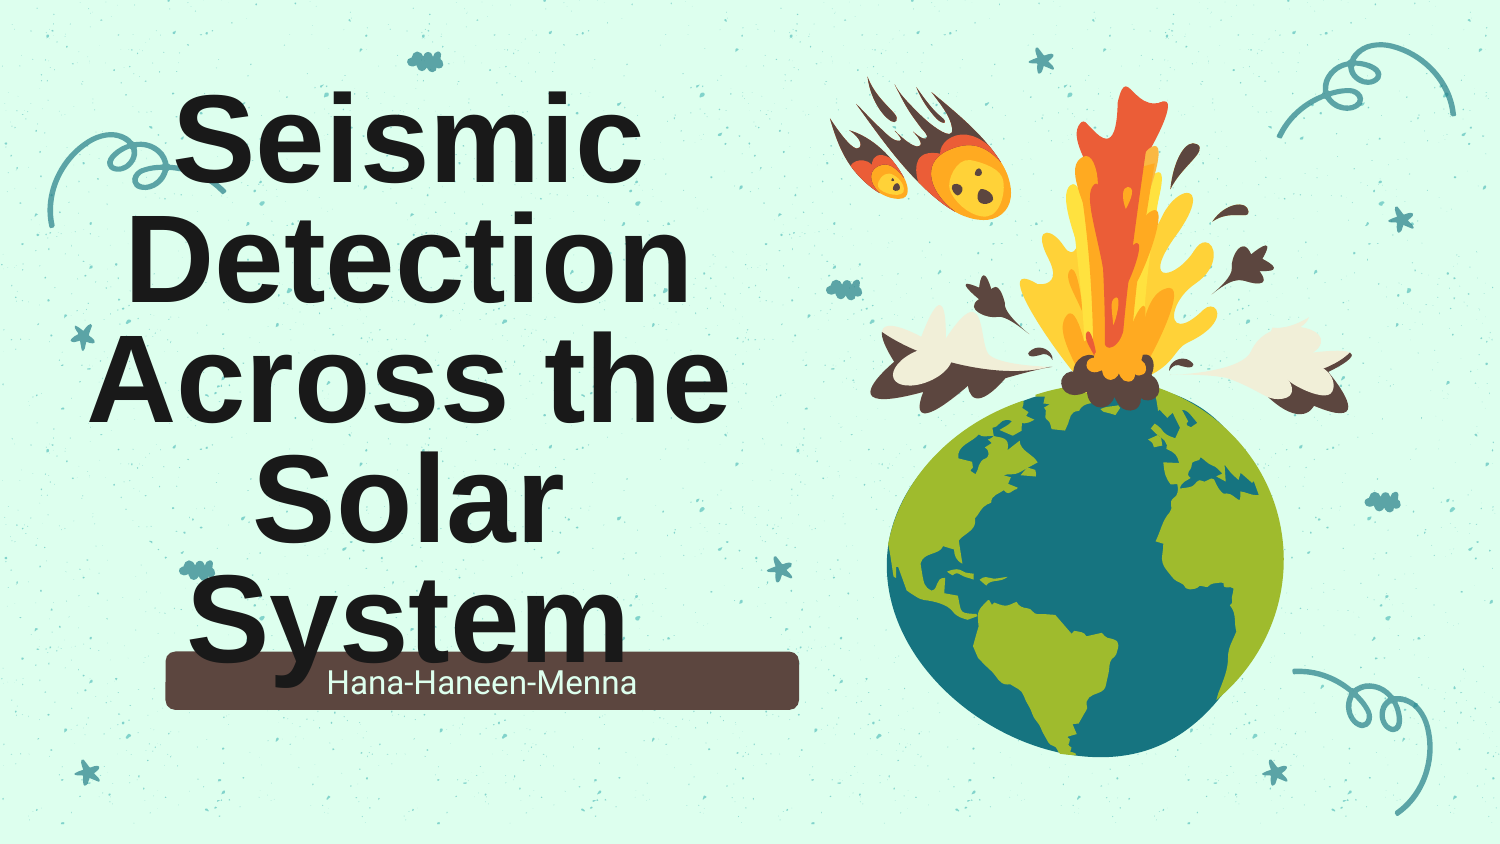

# Seismic Detection Across the Solar System

Hana-Haneen-Menna